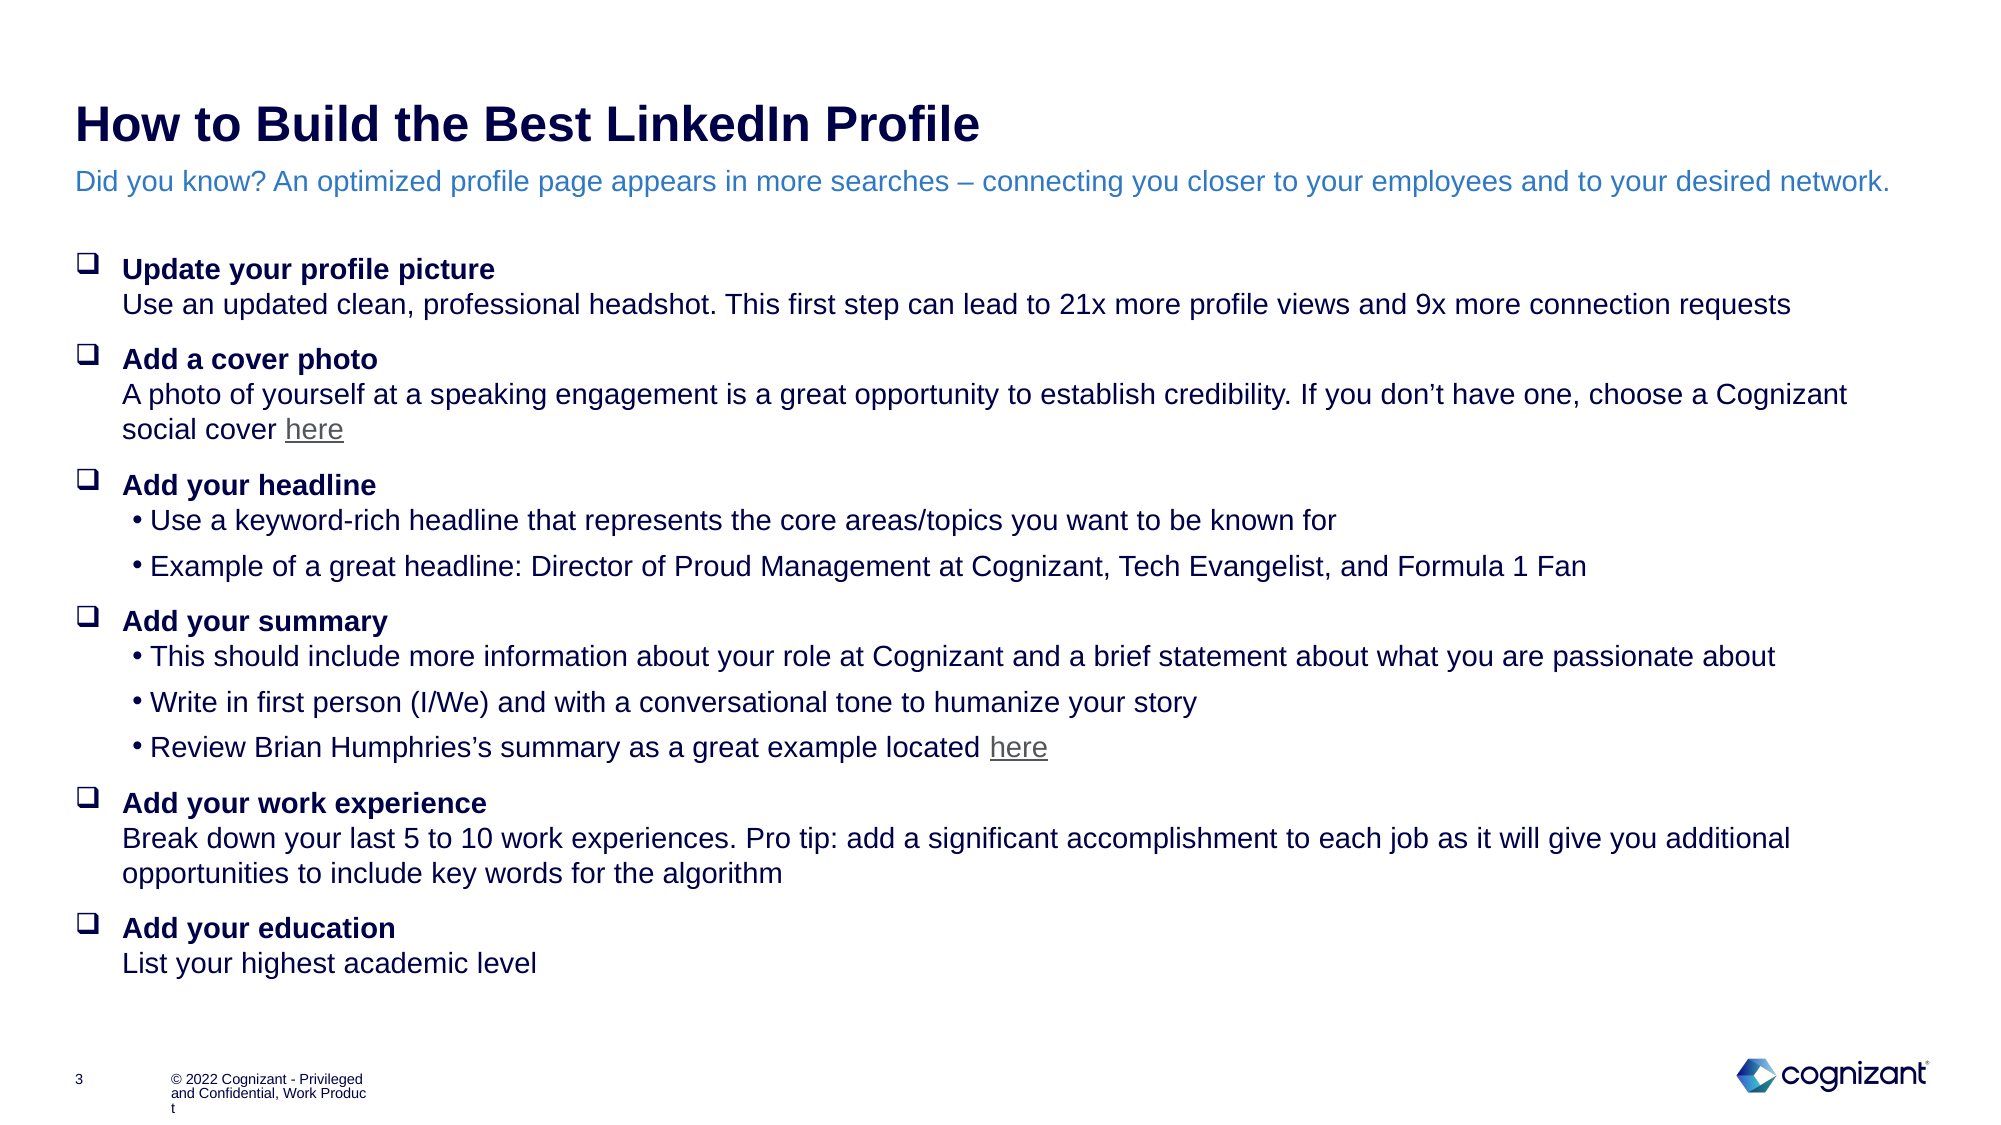

# How to Build the Best LinkedIn Profile

Did you know? An optimized profile page appears in more searches – connecting you closer to your employees and to your desired network.
Update your profile picture
Use an updated clean, professional headshot. This first step can lead to 21x more profile views and 9x more connection requests
Add a cover photo
A photo of yourself at a speaking engagement is a great opportunity to establish credibility. If you don’t have one, choose a Cognizant social cover here
Add your headline
Use a keyword-rich headline that represents the core areas/topics you want to be known for
Example of a great headline: Director of Proud Management at Cognizant, Tech Evangelist, and Formula 1 Fan
Add your summary
This should include more information about your role at Cognizant and a brief statement about what you are passionate about
Write in first person (I/We) and with a conversational tone to humanize your story
Review Brian Humphries’s summary as a great example located here
Add your work experience
Break down your last 5 to 10 work experiences. Pro tip: add a significant accomplishment to each job as it will give you additional opportunities to include key words for the algorithm
Add your education
List your highest academic level

© 2022 Cognizant - Privileged and Confidential, Work Product
3